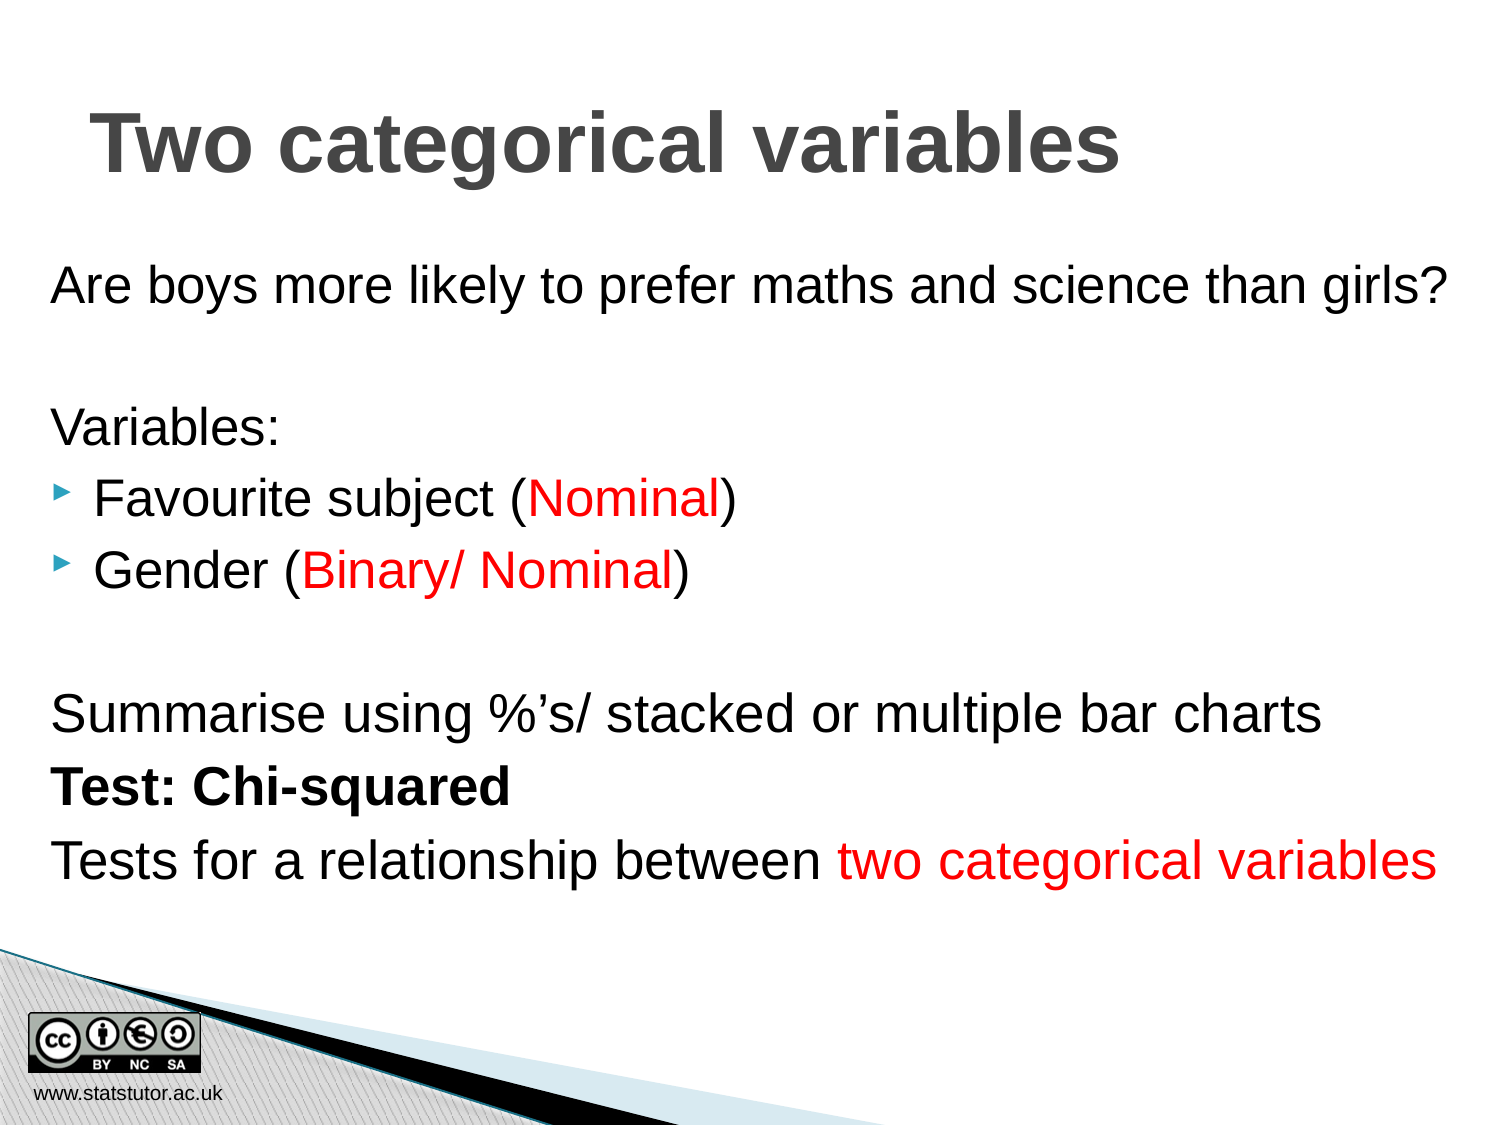

# Two categorical variables
Are boys more likely to prefer maths and science than girls?

Variables:
Favourite subject (Nominal)
Gender (Binary/ Nominal)

Summarise using %’s/ stacked or multiple bar charts
Test: Chi-squared
Tests for a relationship between two categorical variables

www.statstutor.ac.uk